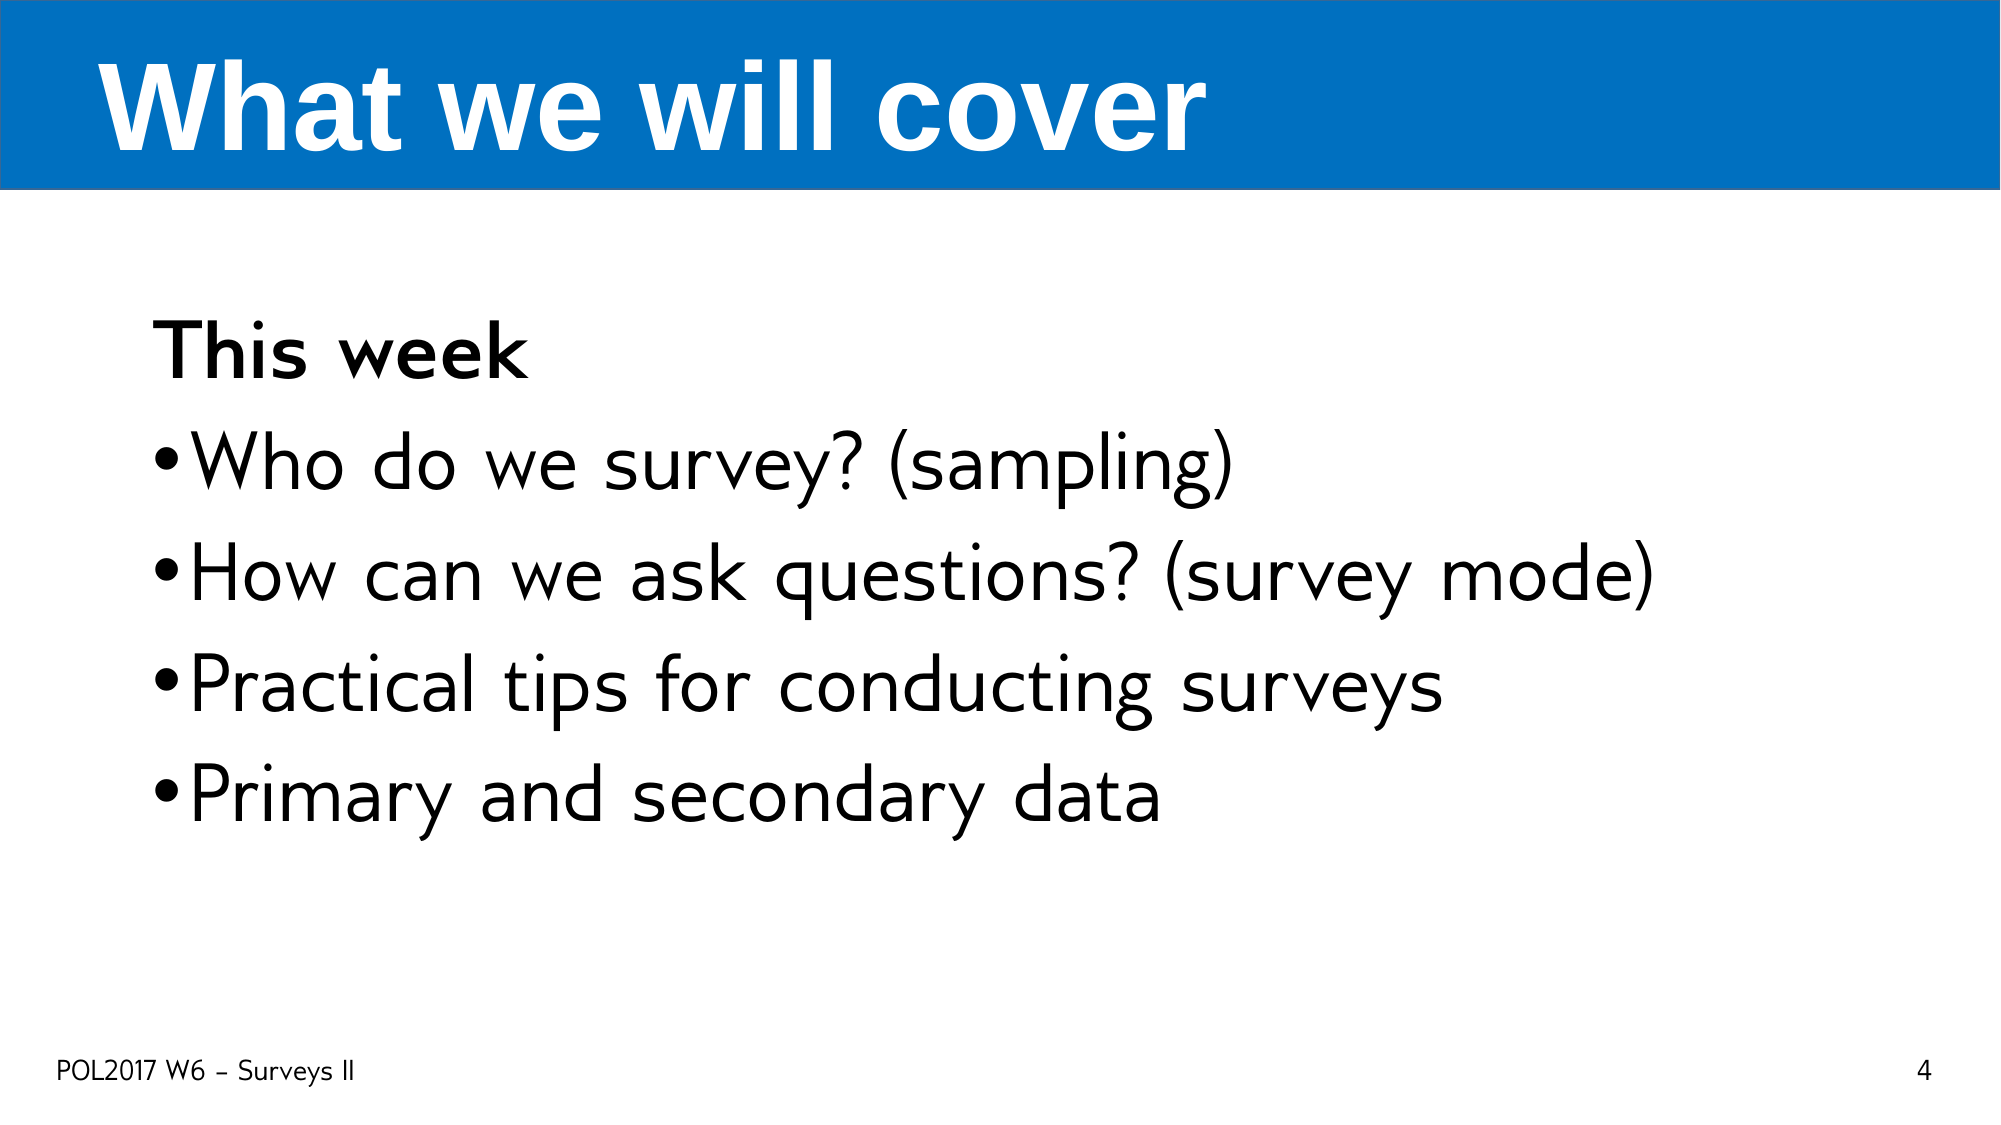

# What we will cover
This week
Who do we survey? (sampling)
How can we ask questions? (survey mode)
Practical tips for conducting surveys
Primary and secondary data
POL2017 W6 – Surveys II
4